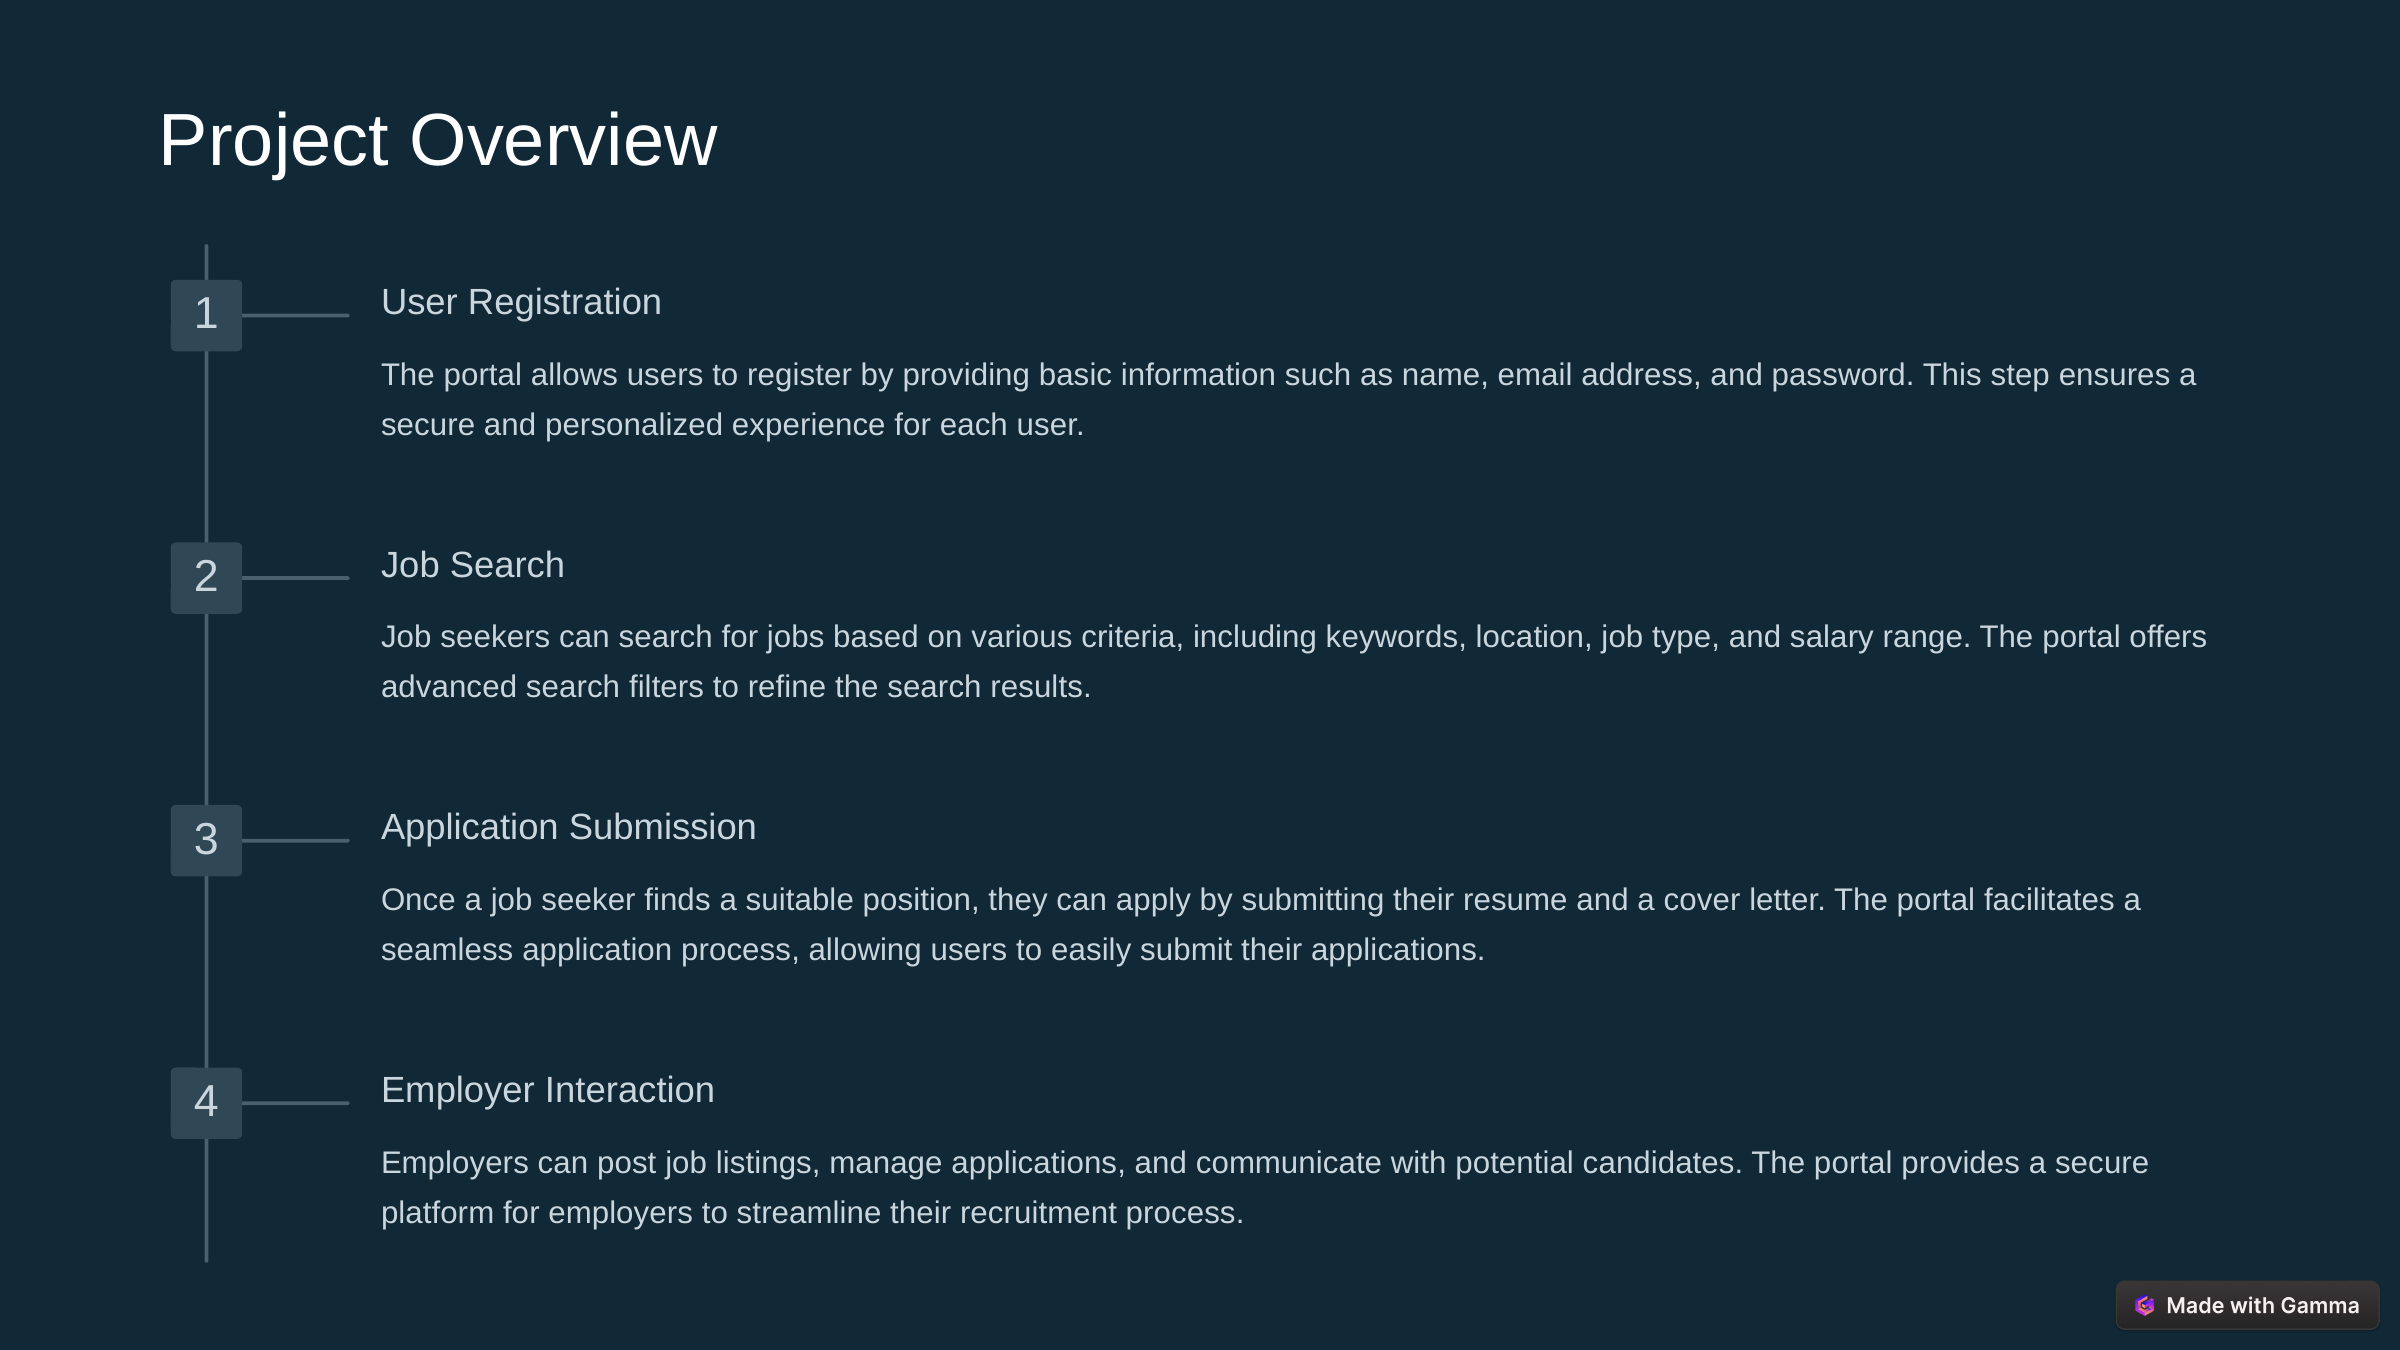

Project Overview

User Registration

1

The portal allows users to register by providing basic information such as name, email address, and password. This step ensures a secure and personalized experience for each user.
Job Search

2

Job seekers can search for jobs based on various criteria, including keywords, location, job type, and salary range. The portal offers advanced search filters to refine the search results.
Application Submission

3

Once a job seeker finds a suitable position, they can apply by submitting their resume and a cover letter. The portal facilitates a seamless application process, allowing users to easily submit their applications.
Employer Interaction

4

Employers can post job listings, manage applications, and communicate with potential candidates. The portal provides a secure platform for employers to streamline their recruitment process.